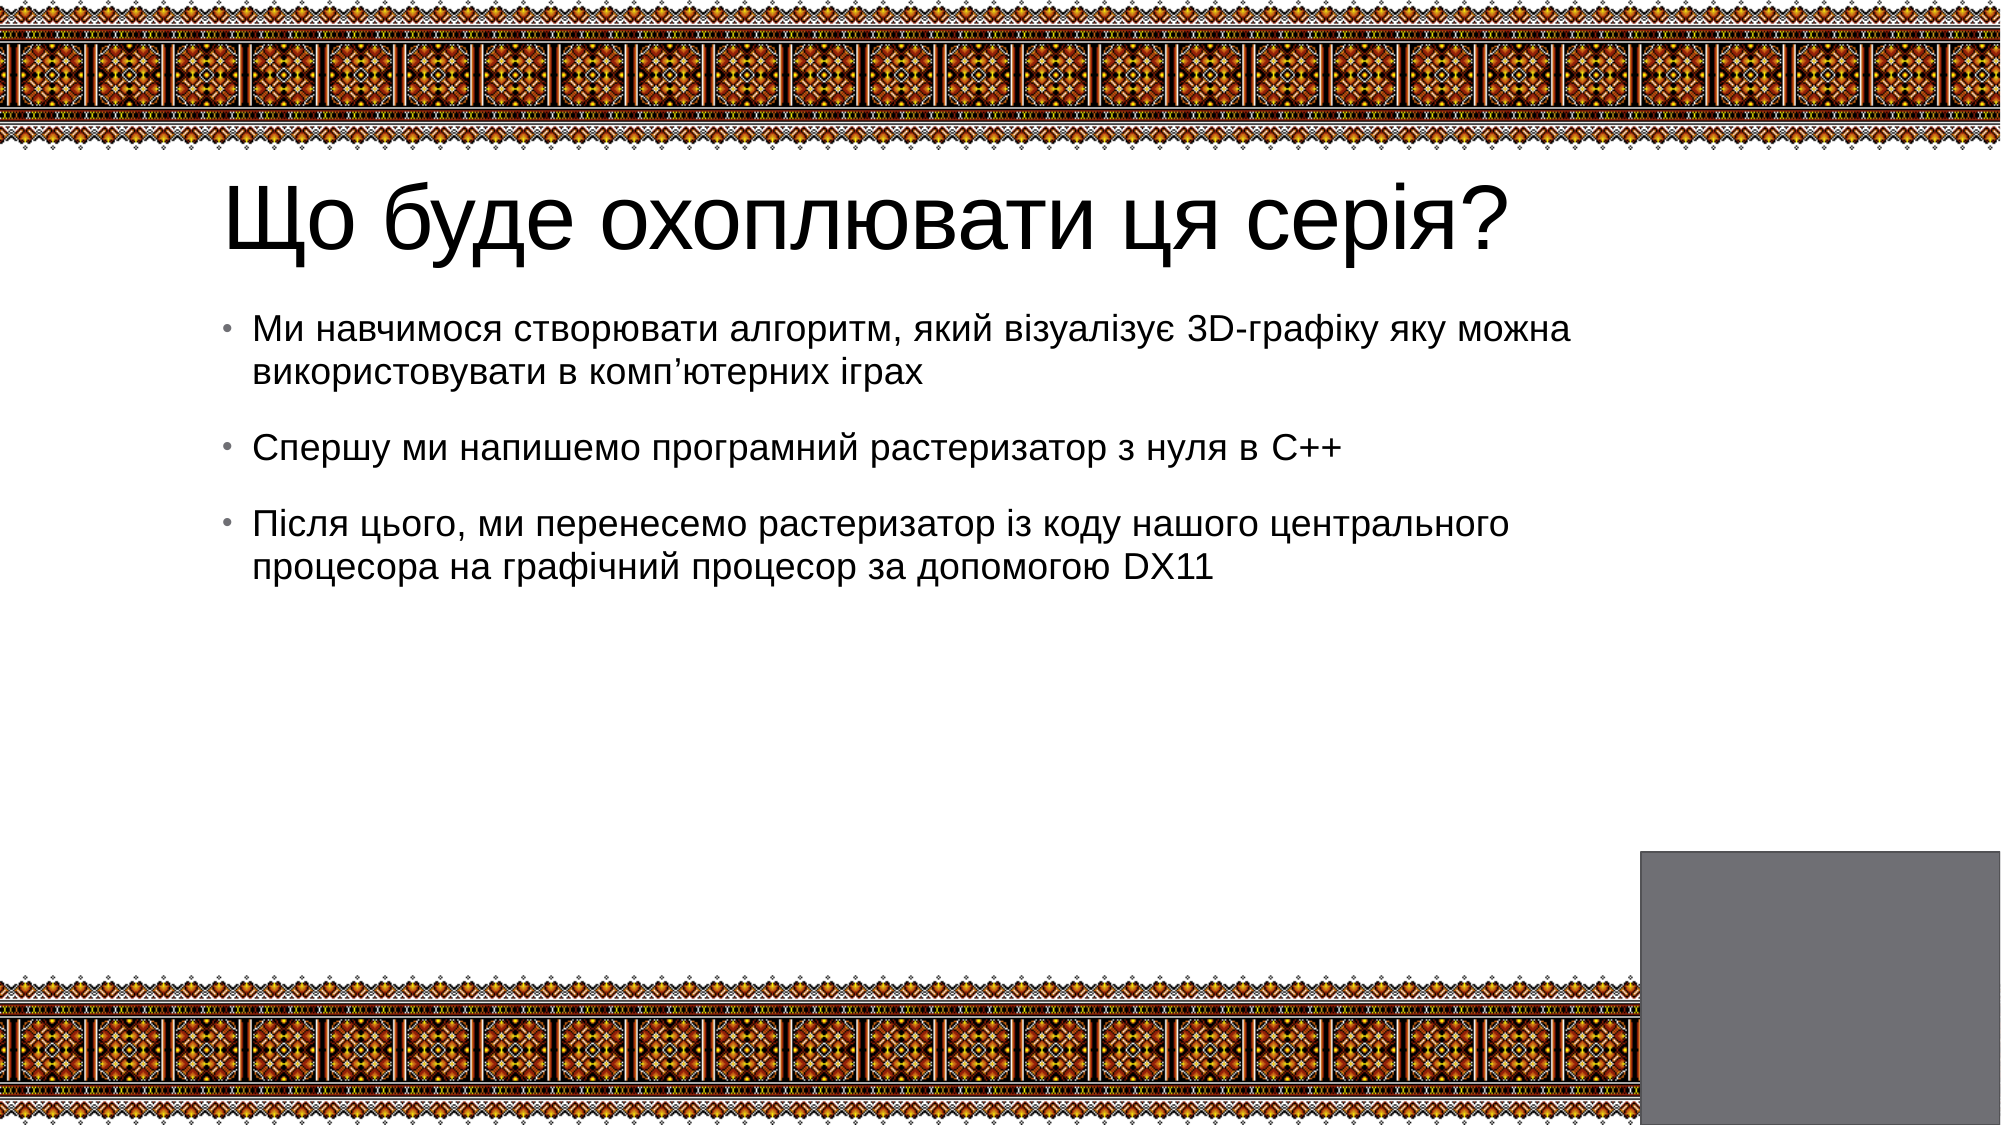

# Що буде охоплювати ця серія?
Ми навчимося створювати алгоритм, який візуалізує 3D-графіку яку можна використовувати в комп’ютерних іграх
Спершу ми напишемо програмний растеризатор з нуля в C++
Після цього, ми перенесемо растеризатор із коду нашого центрального процесора на графічний процесор за допомогою DX11